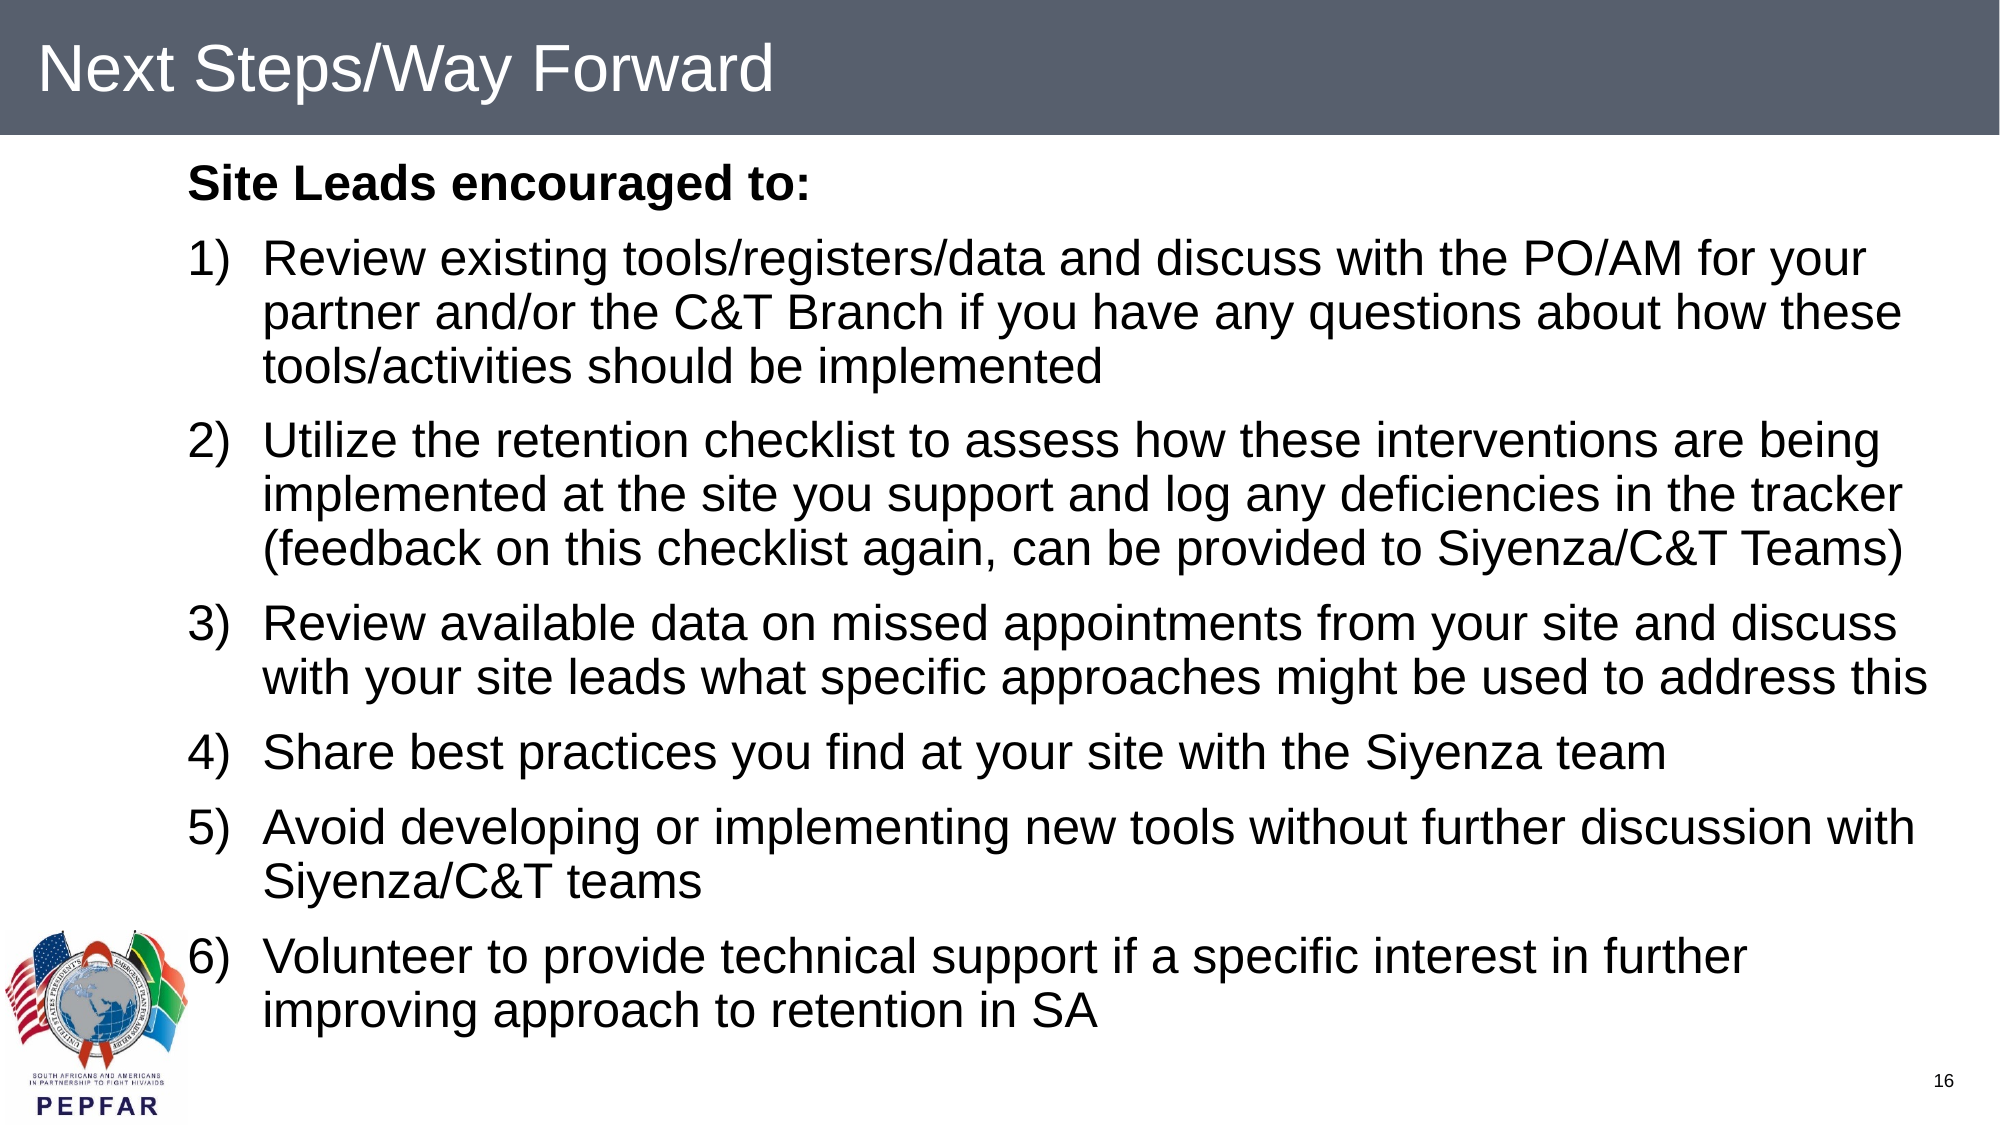

Next Steps/Way Forward
Site Leads encouraged to:
Review existing tools/registers/data and discuss with the PO/AM for your partner and/or the C&T Branch if you have any questions about how these tools/activities should be implemented
Utilize the retention checklist to assess how these interventions are being implemented at the site you support and log any deficiencies in the tracker (feedback on this checklist again, can be provided to Siyenza/C&T Teams)
Review available data on missed appointments from your site and discuss with your site leads what specific approaches might be used to address this
Share best practices you find at your site with the Siyenza team
Avoid developing or implementing new tools without further discussion with Siyenza/C&T teams
Volunteer to provide technical support if a specific interest in further improving approach to retention in SA